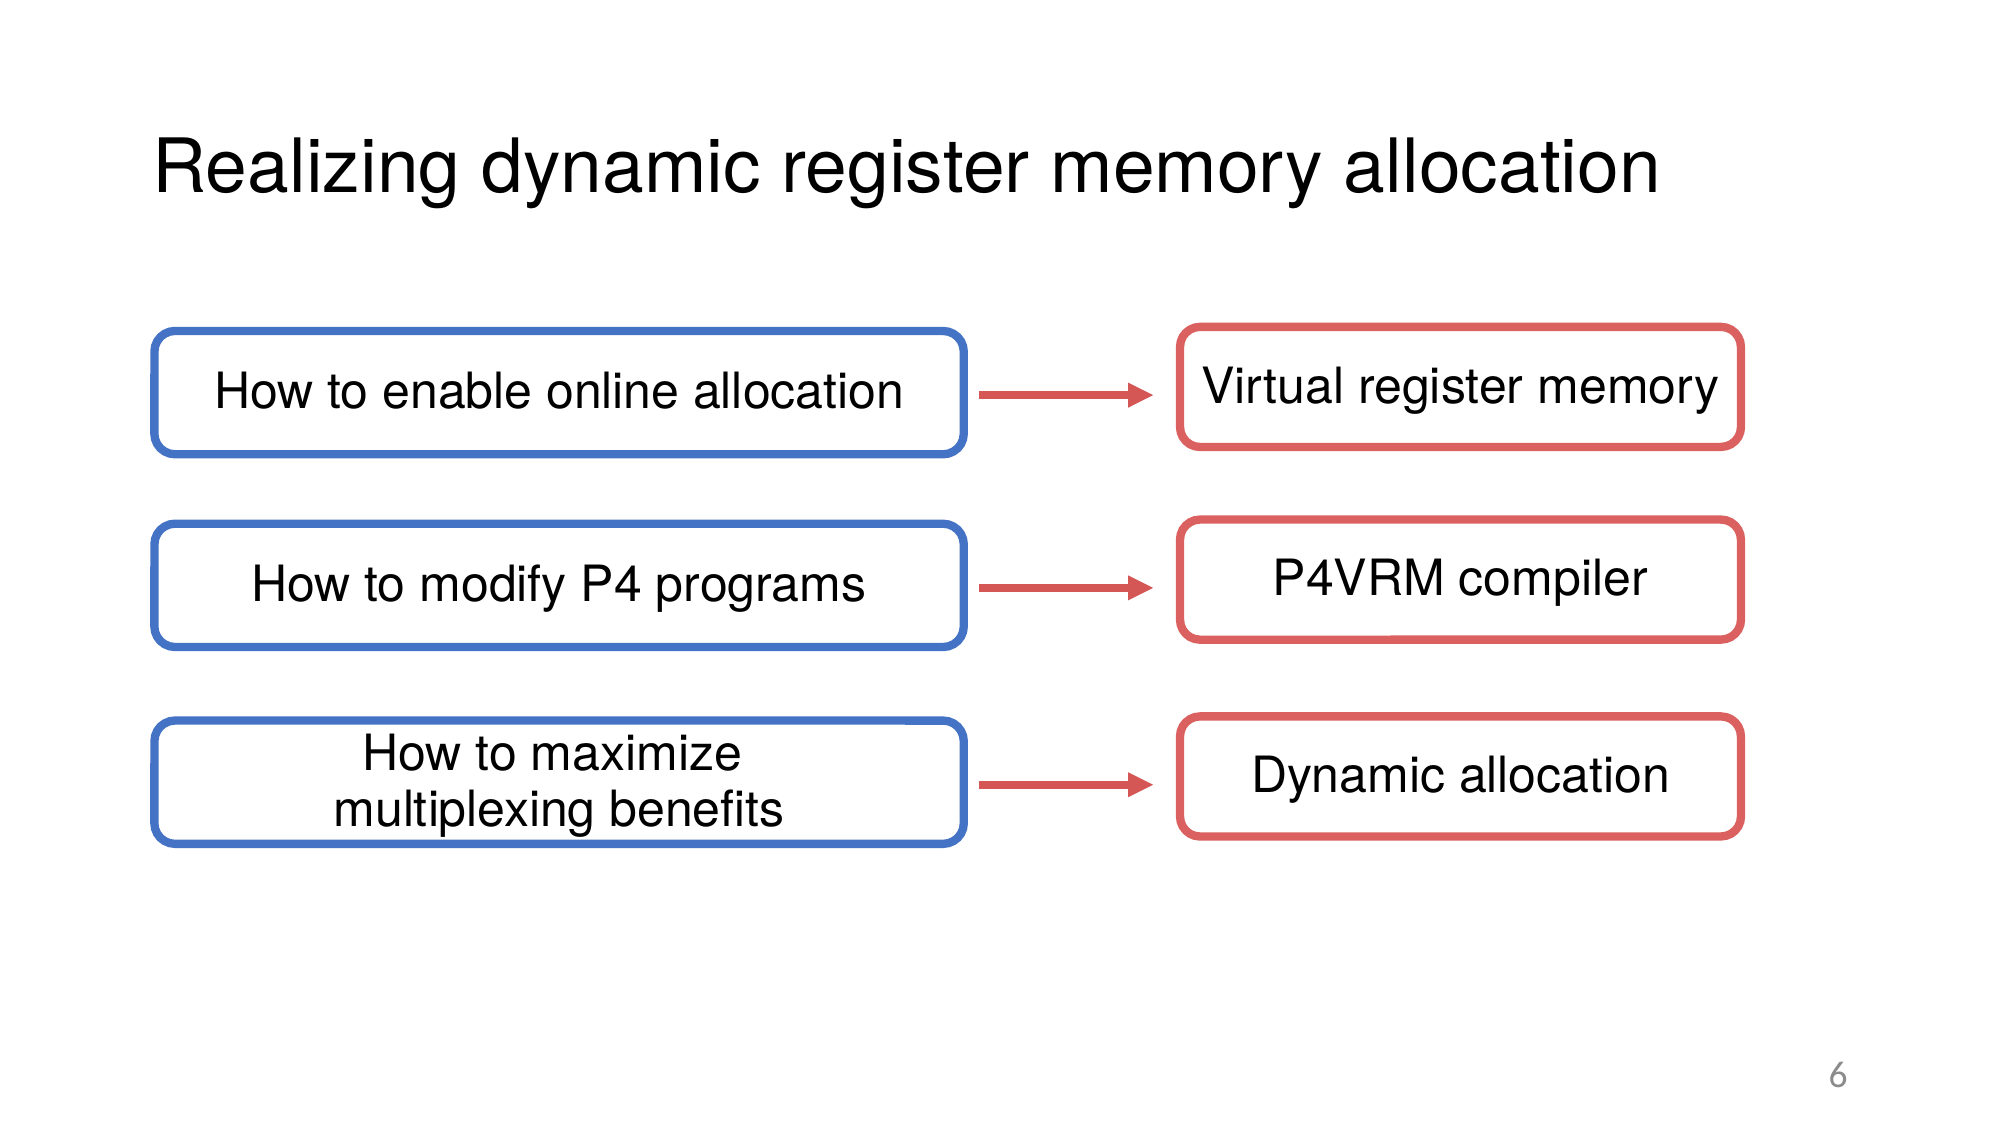

# Realizing dynamic register memory allocation
Virtual register memory
How to enable online allocation
P4VRM compiler
How to modify P4 programs
Dynamic allocation
How to maximize
multiplexing benefits
6